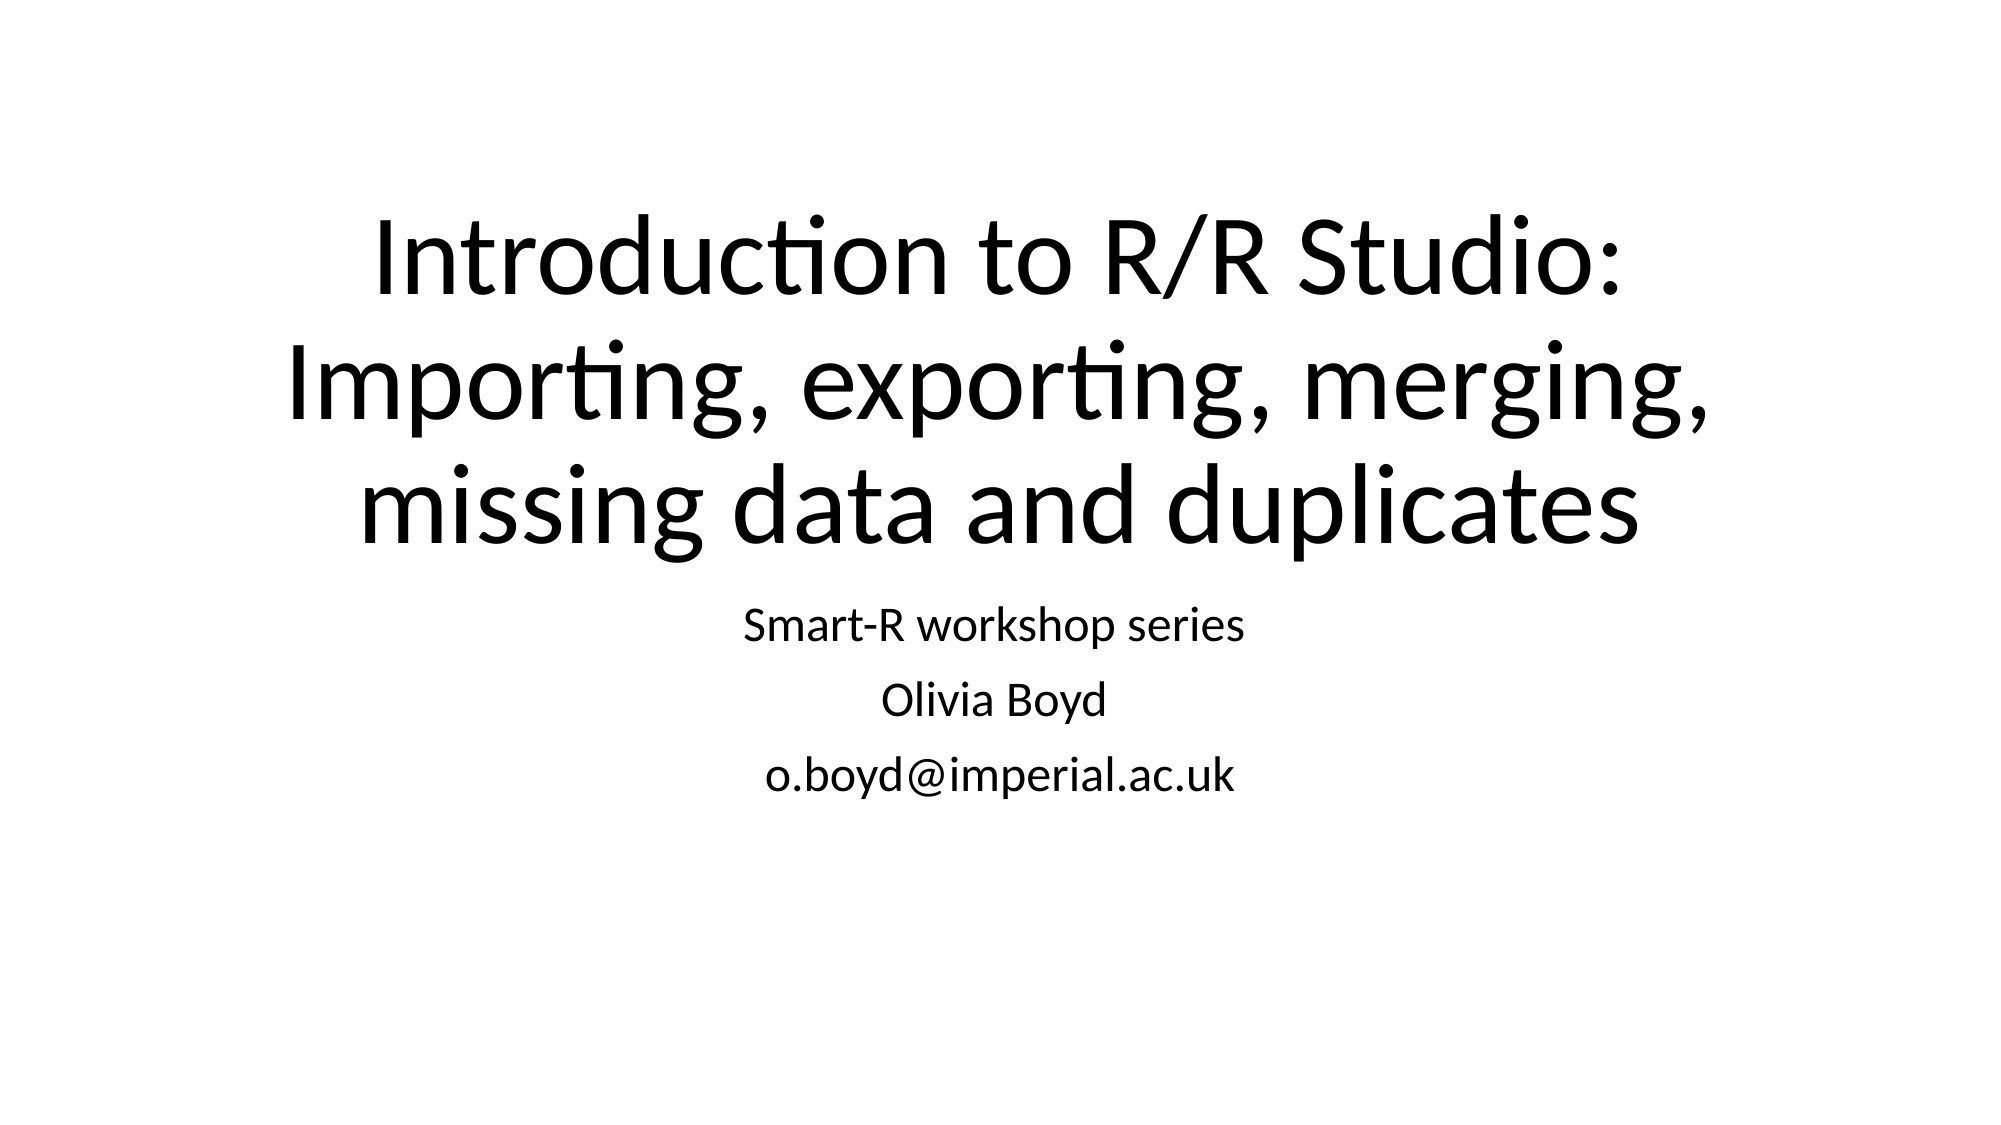

# Introduction to R/R Studio: Importing, exporting, merging, missing data and duplicates
Smart-R workshop series
Olivia Boyd
o.boyd@imperial.ac.uk